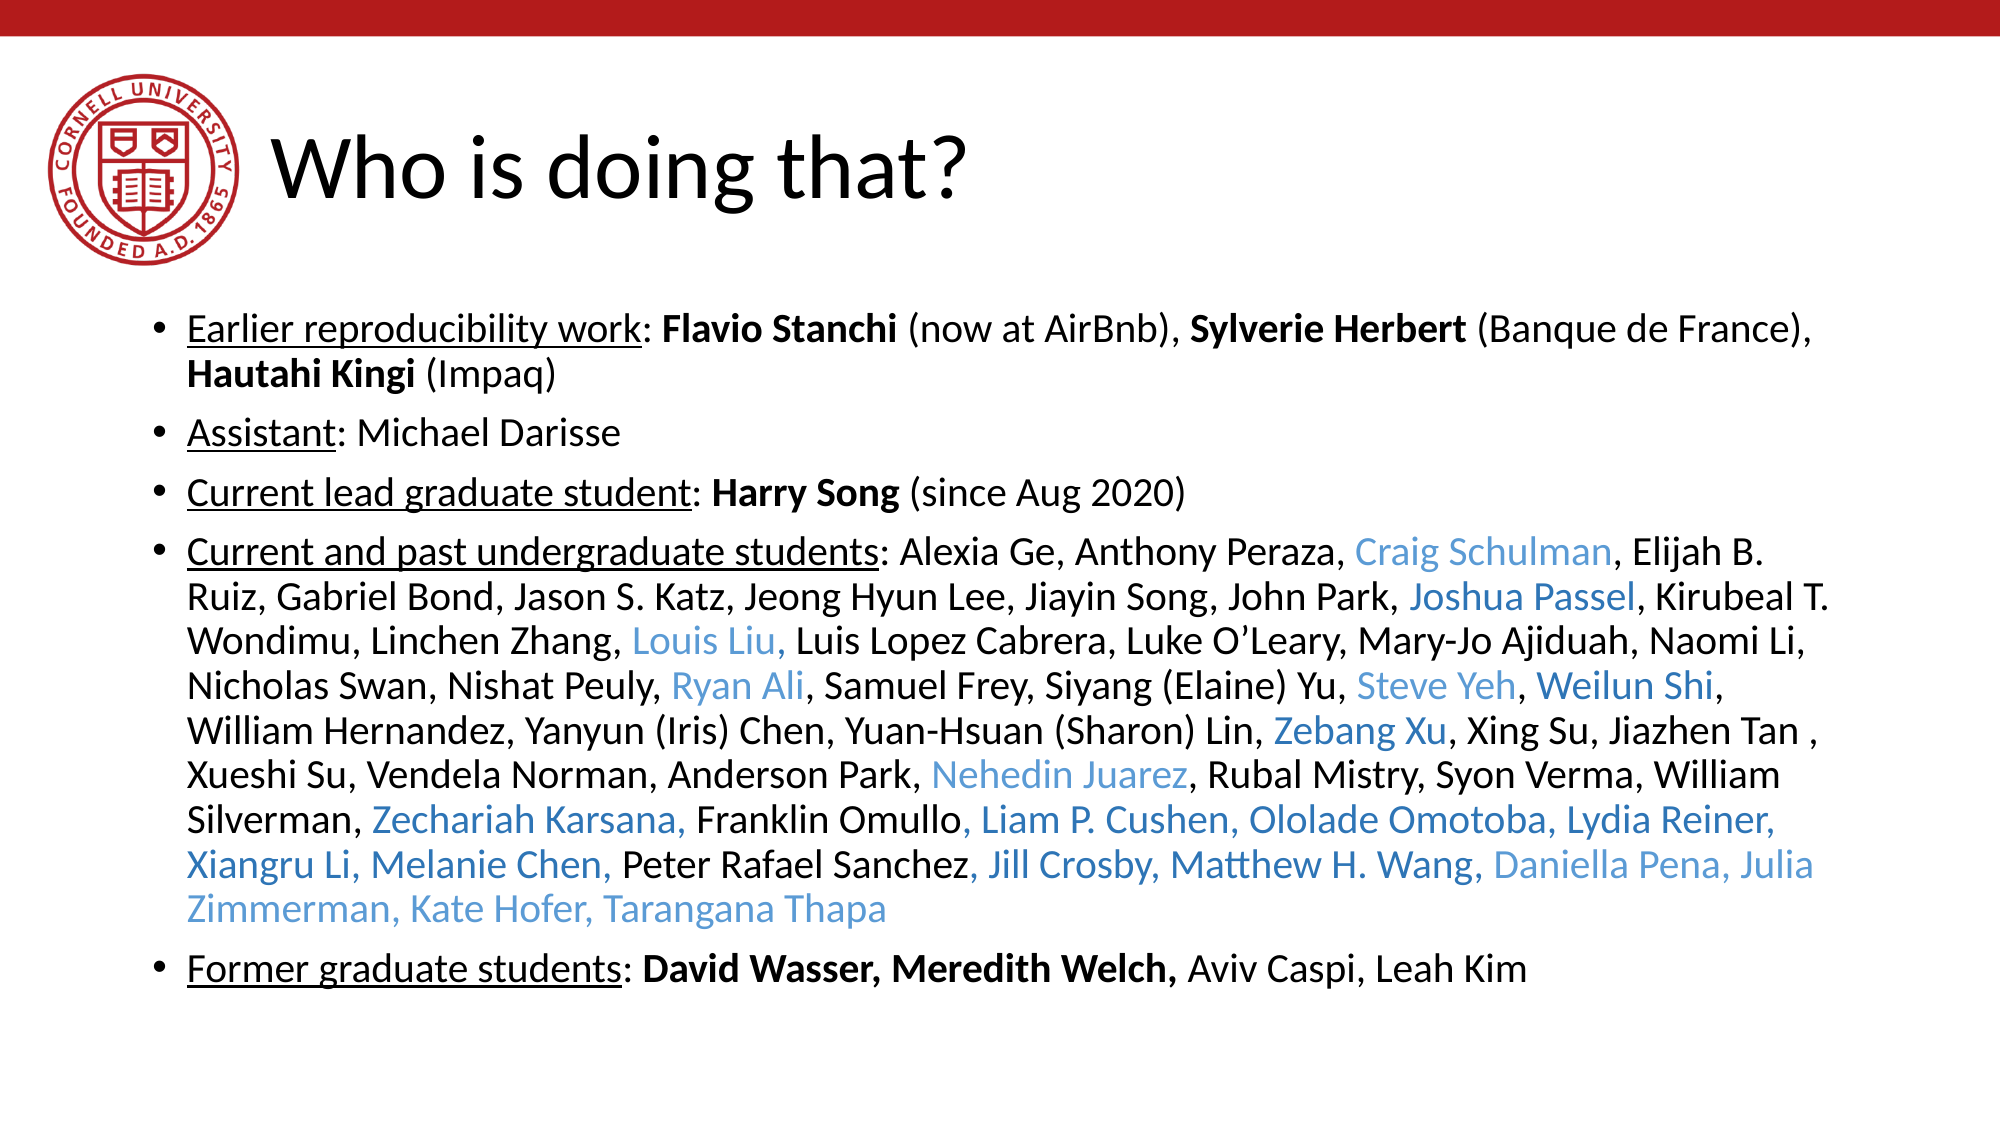

# Who is doing that?
Earlier reproducibility work: Flavio Stanchi (now at AirBnb), Sylverie Herbert (Banque de France), Hautahi Kingi (Impaq)
Assistant: Michael Darisse
Current lead graduate student: Harry Song (since Aug 2020)
Current and past undergraduate students: Alexia Ge, Anthony Peraza, Craig Schulman, Elijah B. Ruiz, Gabriel Bond, Jason S. Katz, Jeong Hyun Lee, Jiayin Song, John Park, Joshua Passel, Kirubeal T. Wondimu, Linchen Zhang, Louis Liu, Luis Lopez Cabrera, Luke O’Leary, Mary-Jo Ajiduah, Naomi Li, Nicholas Swan, Nishat Peuly, Ryan Ali, Samuel Frey, Siyang (Elaine) Yu, Steve Yeh, Weilun Shi, William Hernandez, Yanyun (Iris) Chen, Yuan-Hsuan (Sharon) Lin, Zebang Xu, Xing Su, Jiazhen Tan , Xueshi Su, Vendela Norman, Anderson Park, Nehedin Juarez, Rubal Mistry, Syon Verma, William Silverman, Zechariah Karsana, Franklin Omullo, Liam P. Cushen, Ololade Omotoba, Lydia Reiner, Xiangru Li, Melanie Chen, Peter Rafael Sanchez, Jill Crosby, Matthew H. Wang, Daniella Pena, Julia Zimmerman, Kate Hofer, Tarangana Thapa
Former graduate students: David Wasser, Meredith Welch, Aviv Caspi, Leah Kim